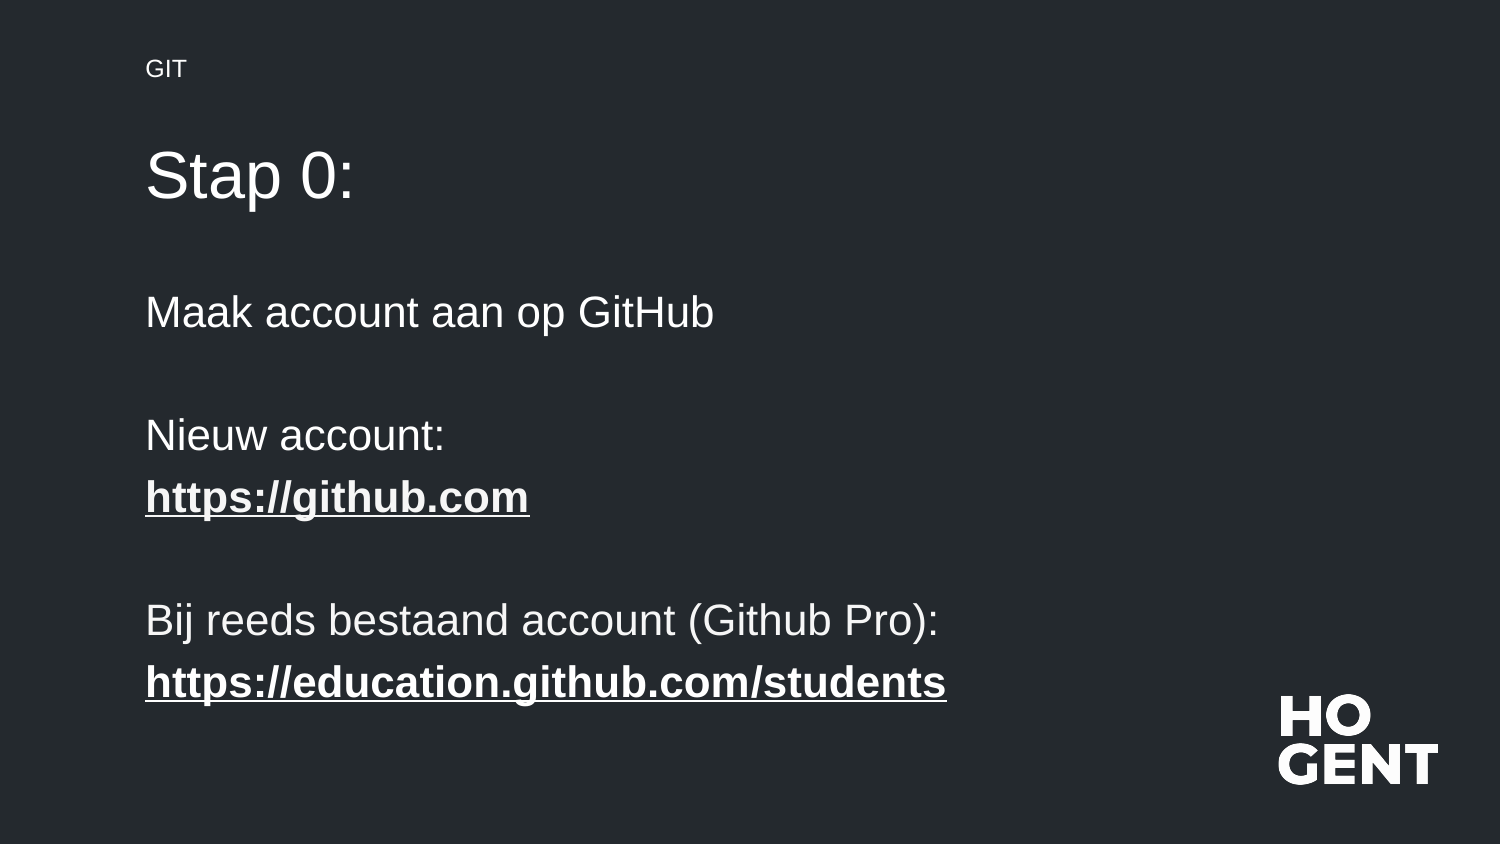

GIT
# Stap 0:
Maak account aan op GitHub

Nieuw account:
https://github.com

Bij reeds bestaand account (Github Pro):
https://education.github.com/students